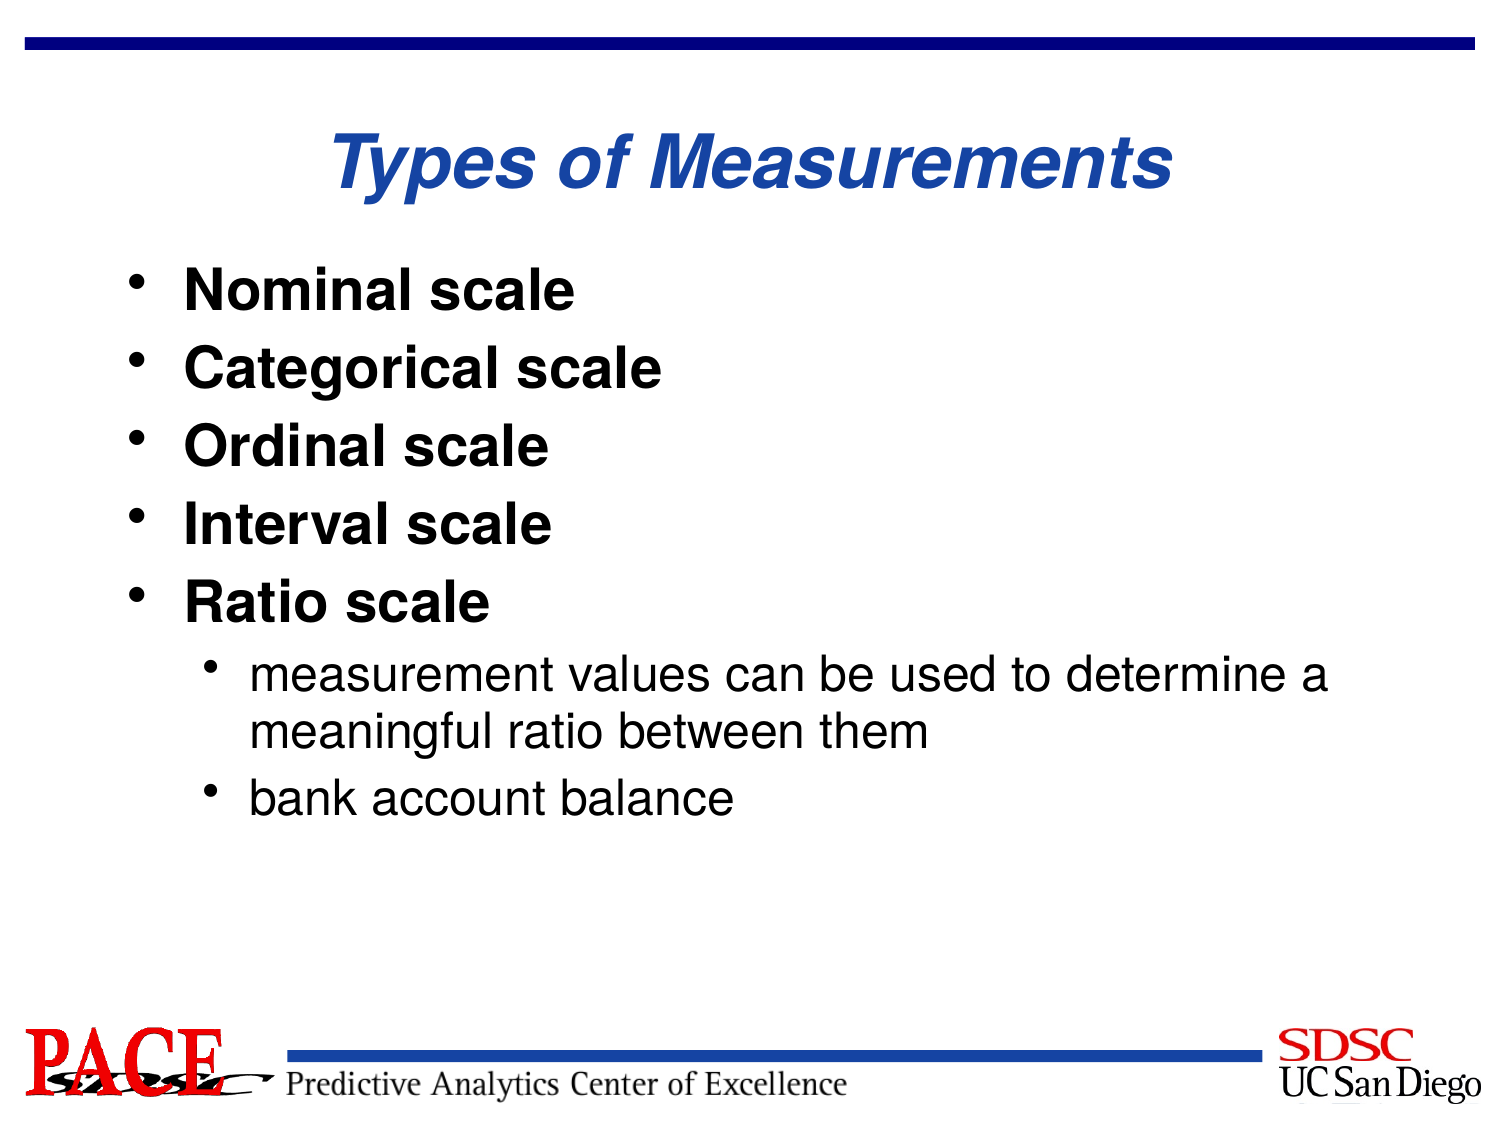

# Types of Measurements
Nominal scale
Categorical scale
Ordinal scale
Interval scale
Ratio scale
measurement values can be used to determine a meaningful ratio between them
bank account balance